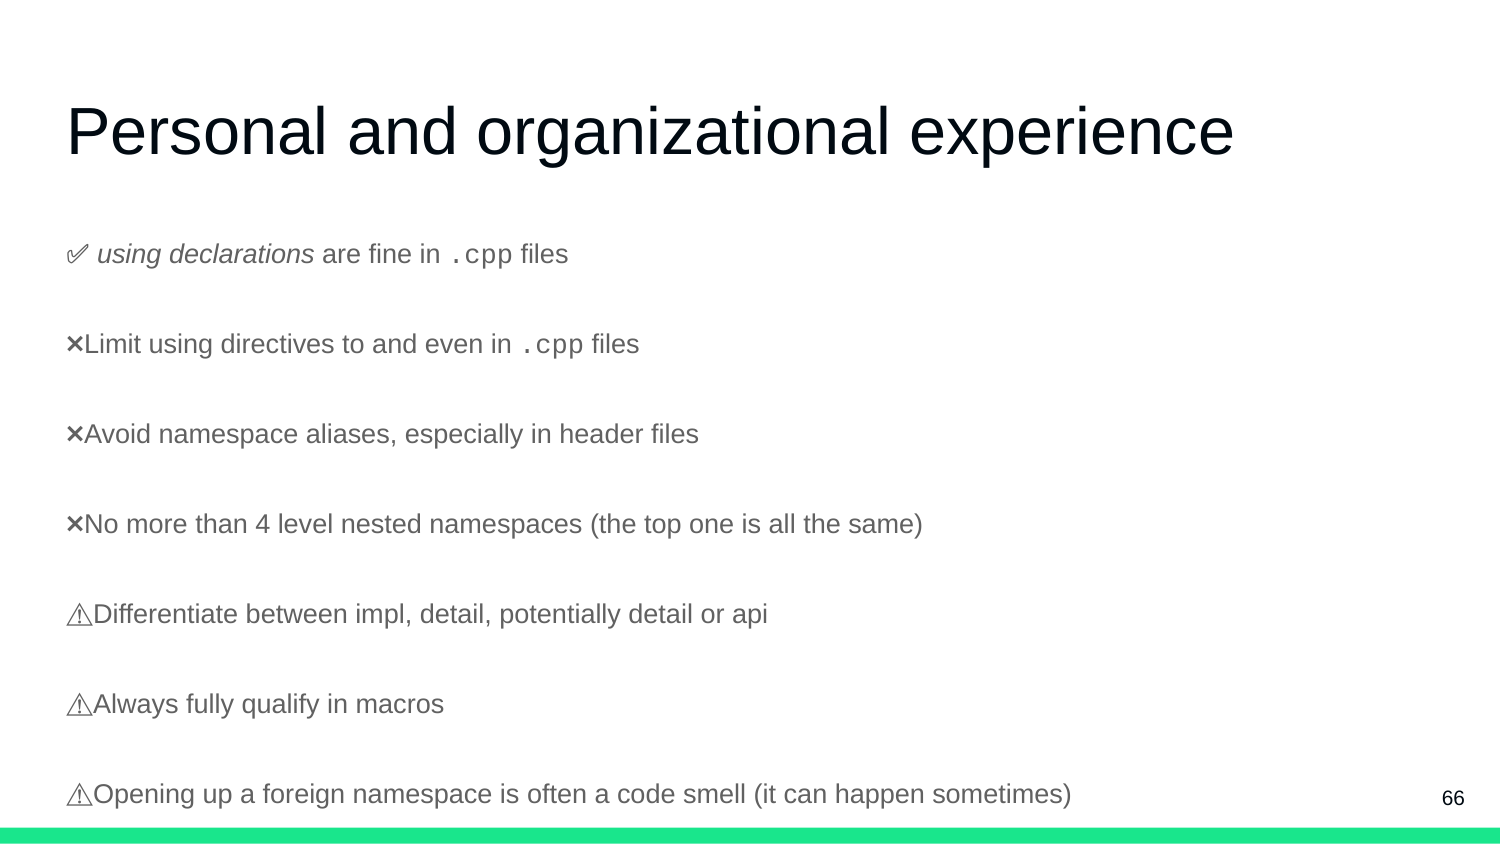

# Personal and organizational experience

✅ using declarations are fine in .cpp files
❌Limit using directives to and even in .cpp files
❌Avoid namespace aliases, especially in header files
❌No more than 4 level nested namespaces (the top one is all the same)
⚠️Differentiate between impl, detail, potentially detail or api
⚠️Always fully qualify in macros
⚠️Opening up a foreign namespace is often a code smell (it can happen sometimes)
66